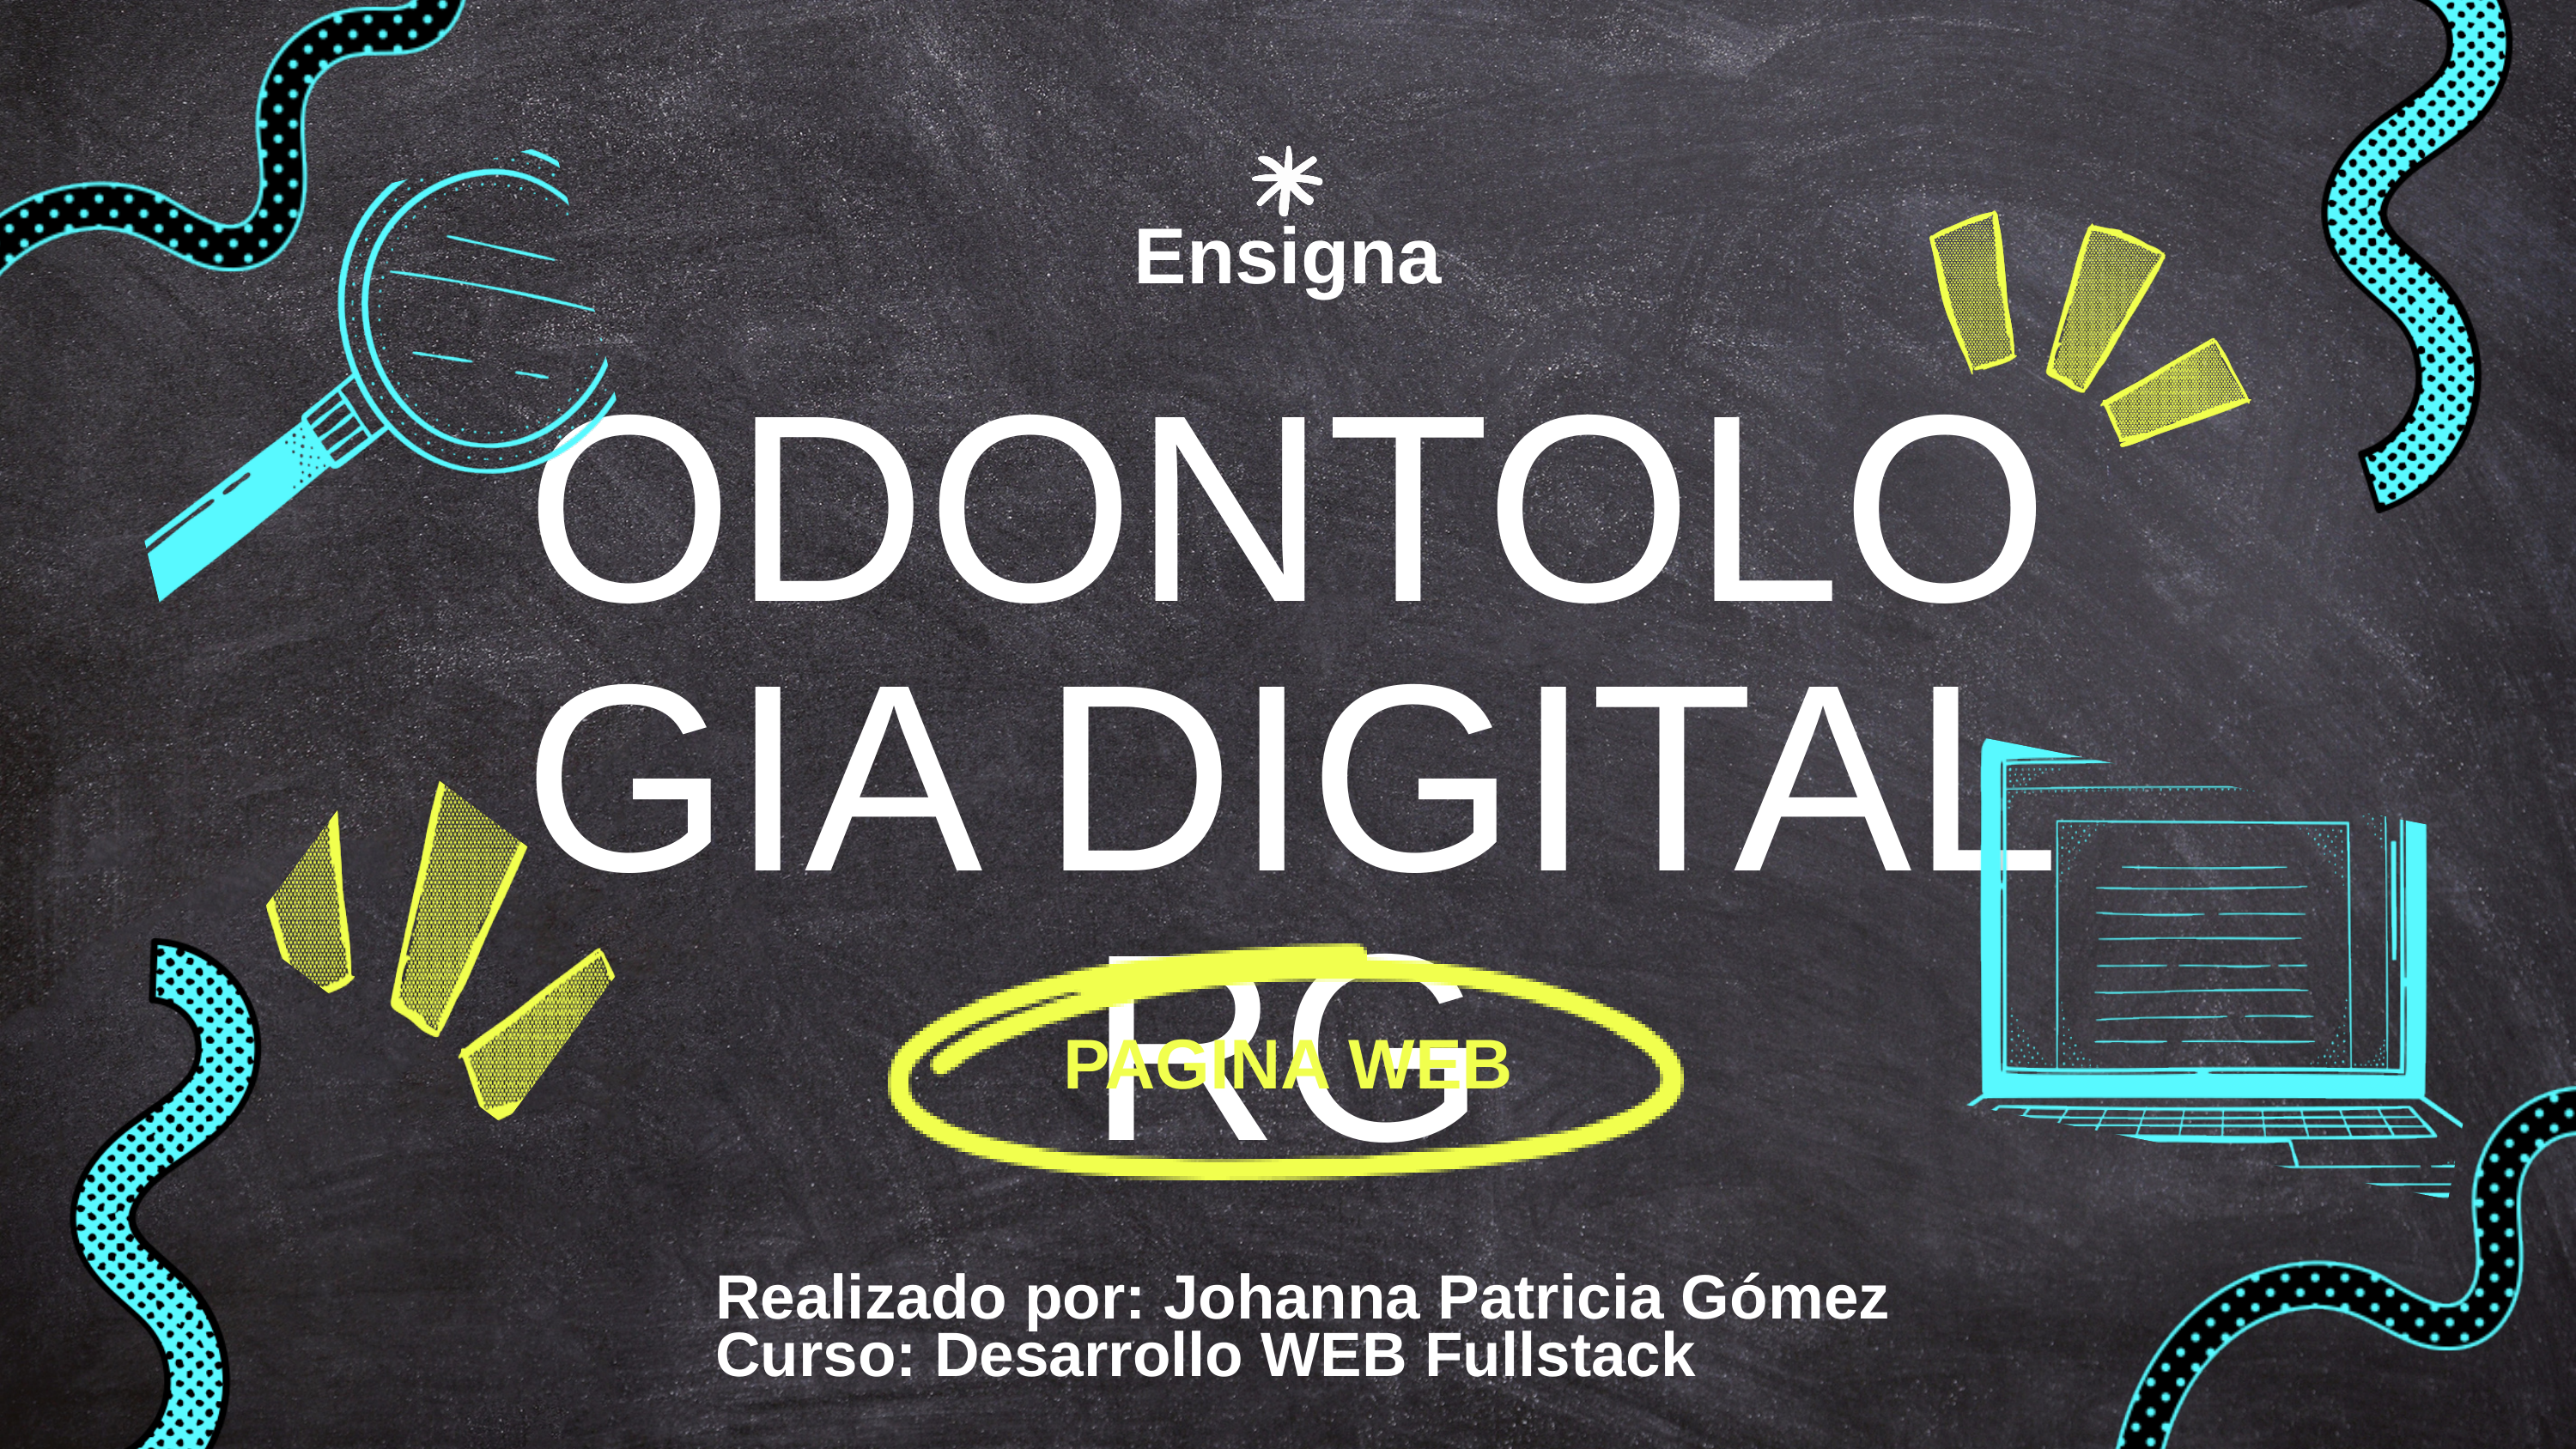

Ensigna
ODONTOLOGIA DIGITAL RG

PAGINA WEB
Realizado por: Johanna Patricia Gómez
Curso: Desarrollo WEB Fullstack